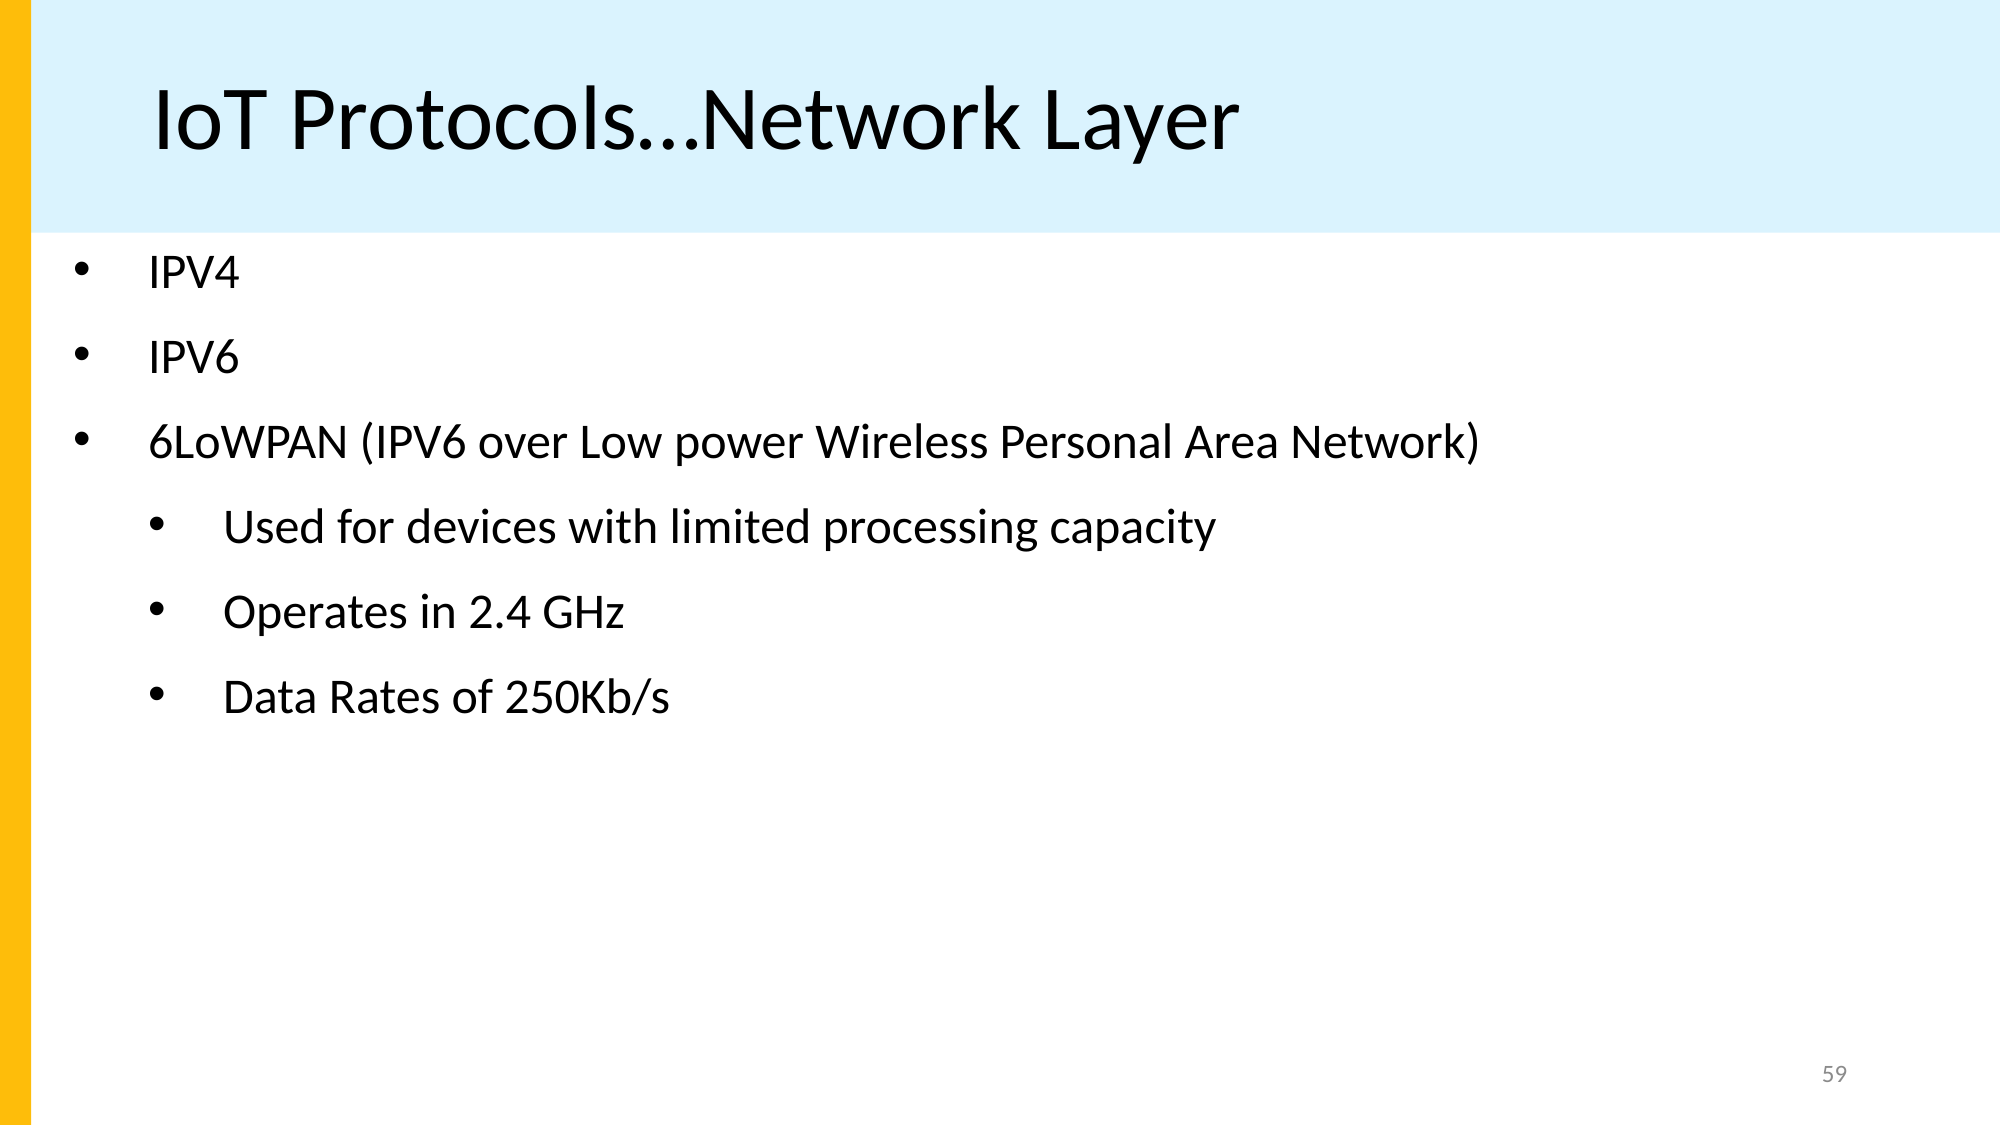

# IoT Protocols…Network Layer
IPV4
IPV6
6LoWPAN (IPV6 over Low power Wireless Personal Area Network)
Used for devices with limited processing capacity
Operates in 2.4 GHz
Data Rates of 250Kb/s
59